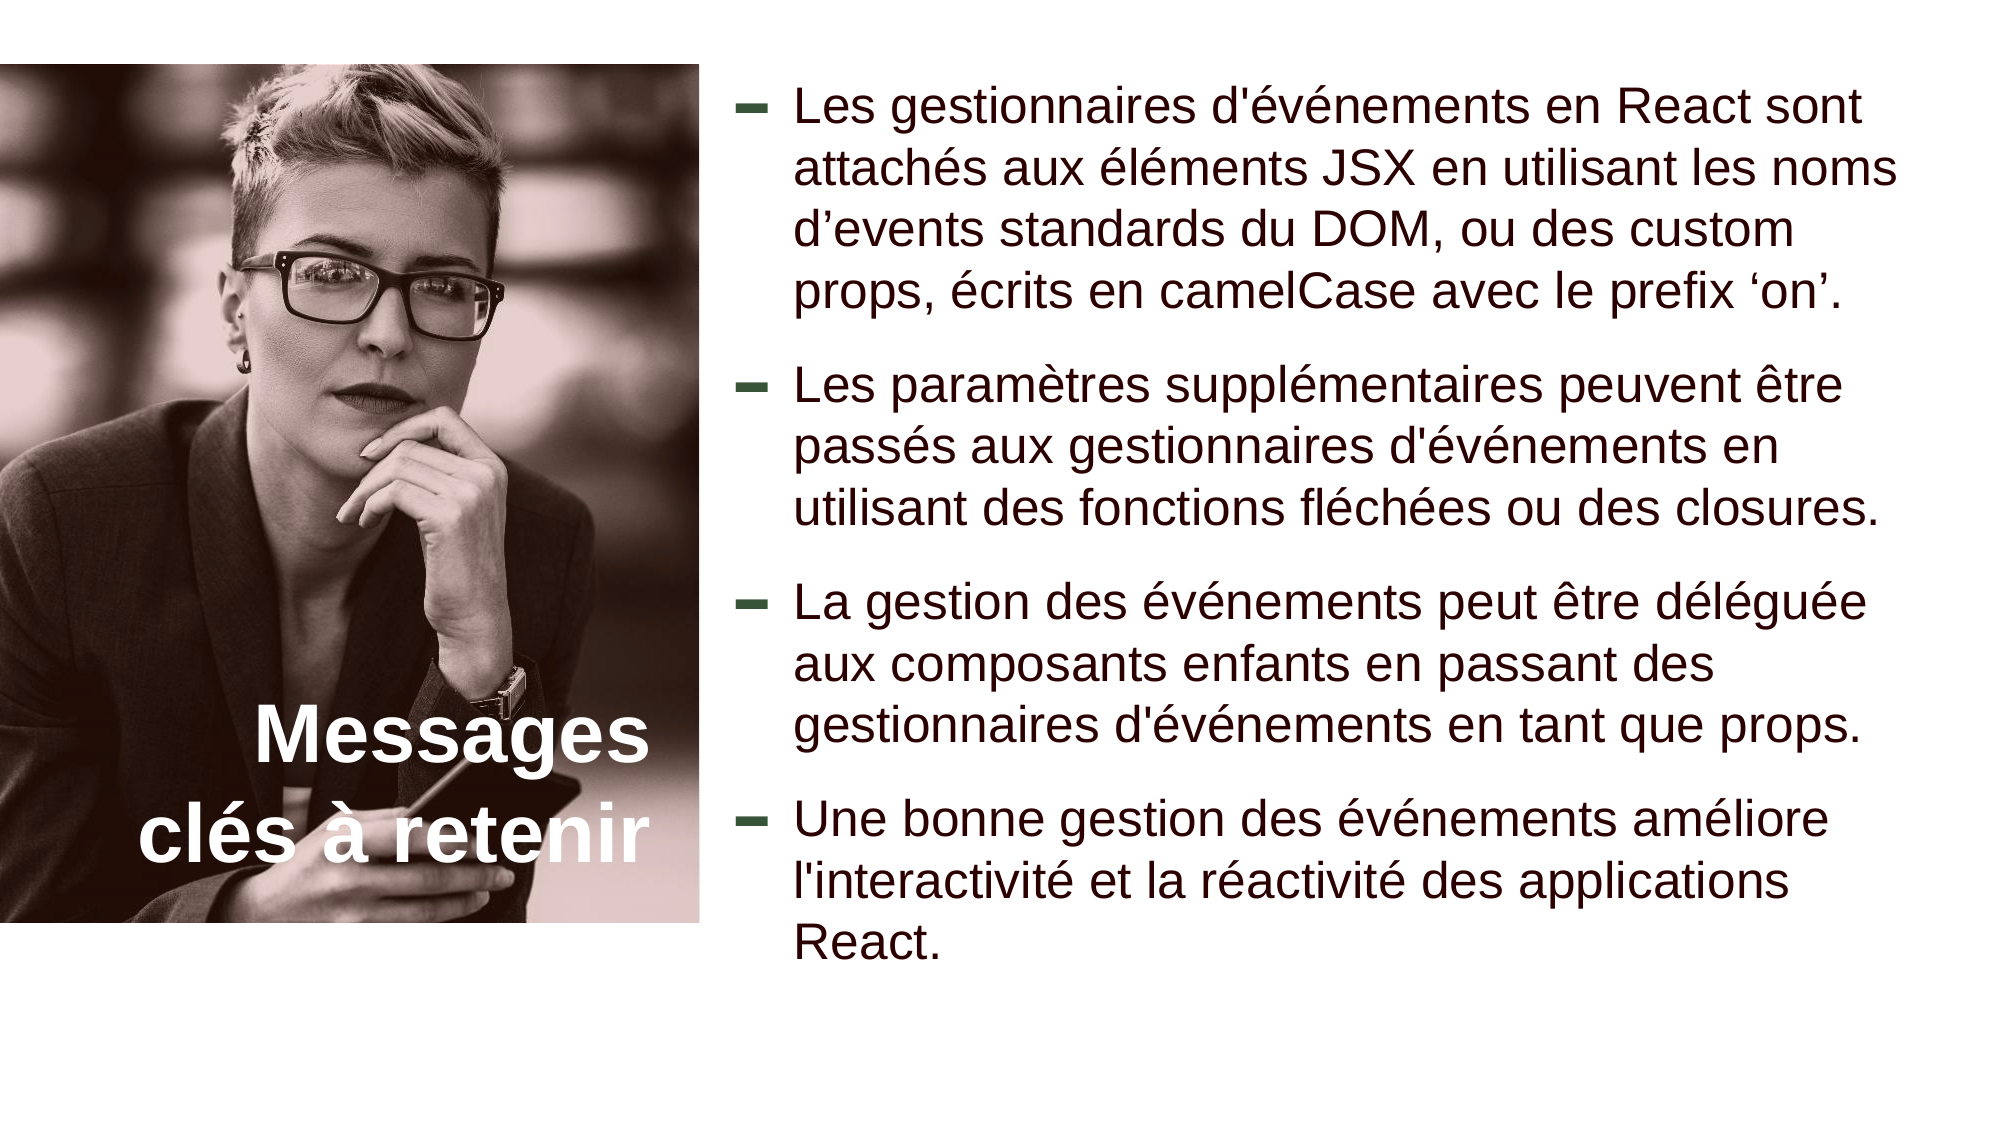

Les gestionnaires d'événements en React sont attachés aux éléments JSX en utilisant les noms d’events standards du DOM, ou des custom props, écrits en camelCase avec le prefix ‘on’.
Les paramètres supplémentaires peuvent être passés aux gestionnaires d'événements en utilisant des fonctions fléchées ou des closures.
La gestion des événements peut être déléguée aux composants enfants en passant des gestionnaires d'événements en tant que props.
Une bonne gestion des événements améliore l'interactivité et la réactivité des applications React.

# Messages clés à retenir